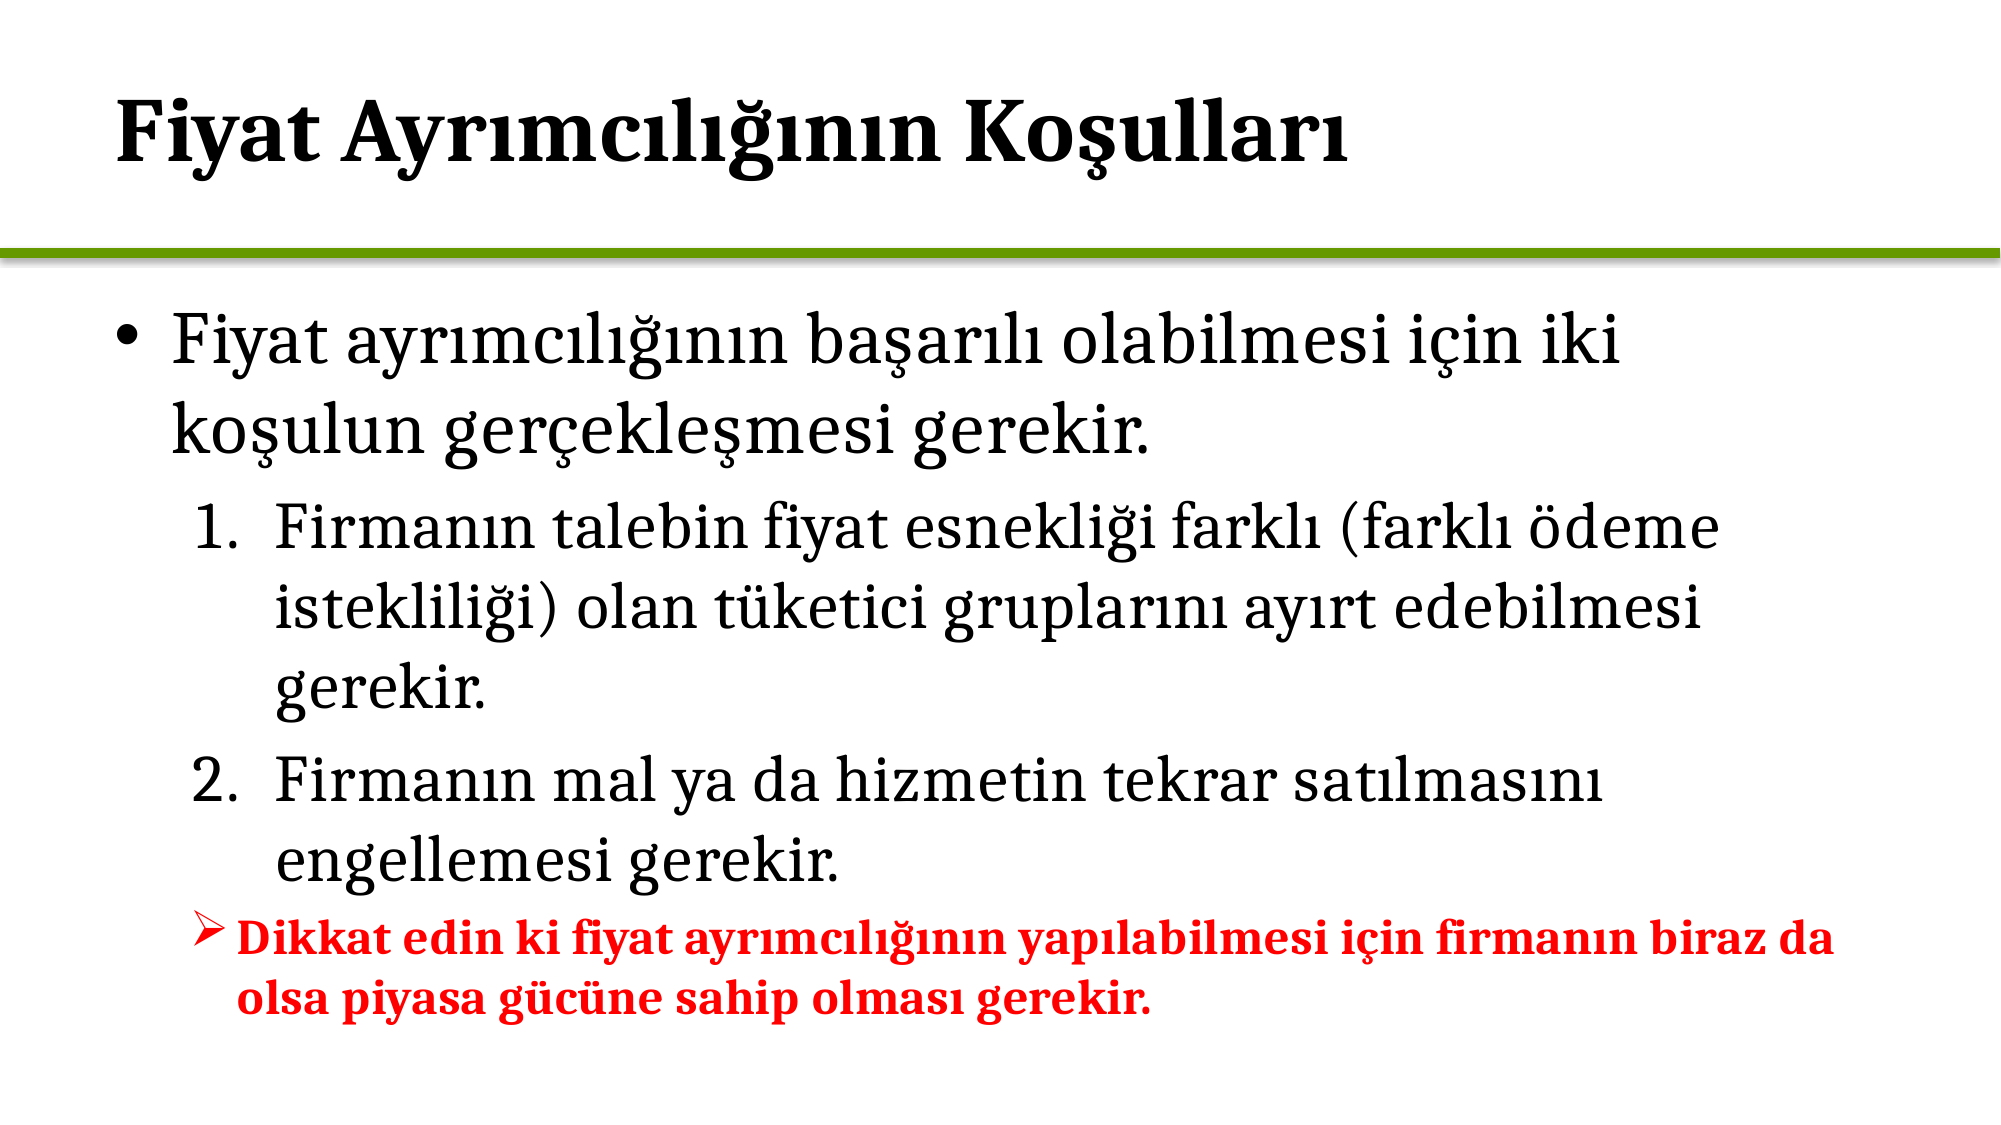

# Fiyat Ayrımcılığının Koşulları
Fiyat ayrımcılığının başarılı olabilmesi için iki koşulun gerçekleşmesi gerekir.
Firmanın talebin fiyat esnekliği farklı (farklı ödeme istekliliği) olan tüketici gruplarını ayırt edebilmesi gerekir.
Firmanın mal ya da hizmetin tekrar satılmasını engellemesi gerekir.
Dikkat edin ki fiyat ayrımcılığının yapılabilmesi için firmanın biraz da olsa piyasa gücüne sahip olması gerekir.